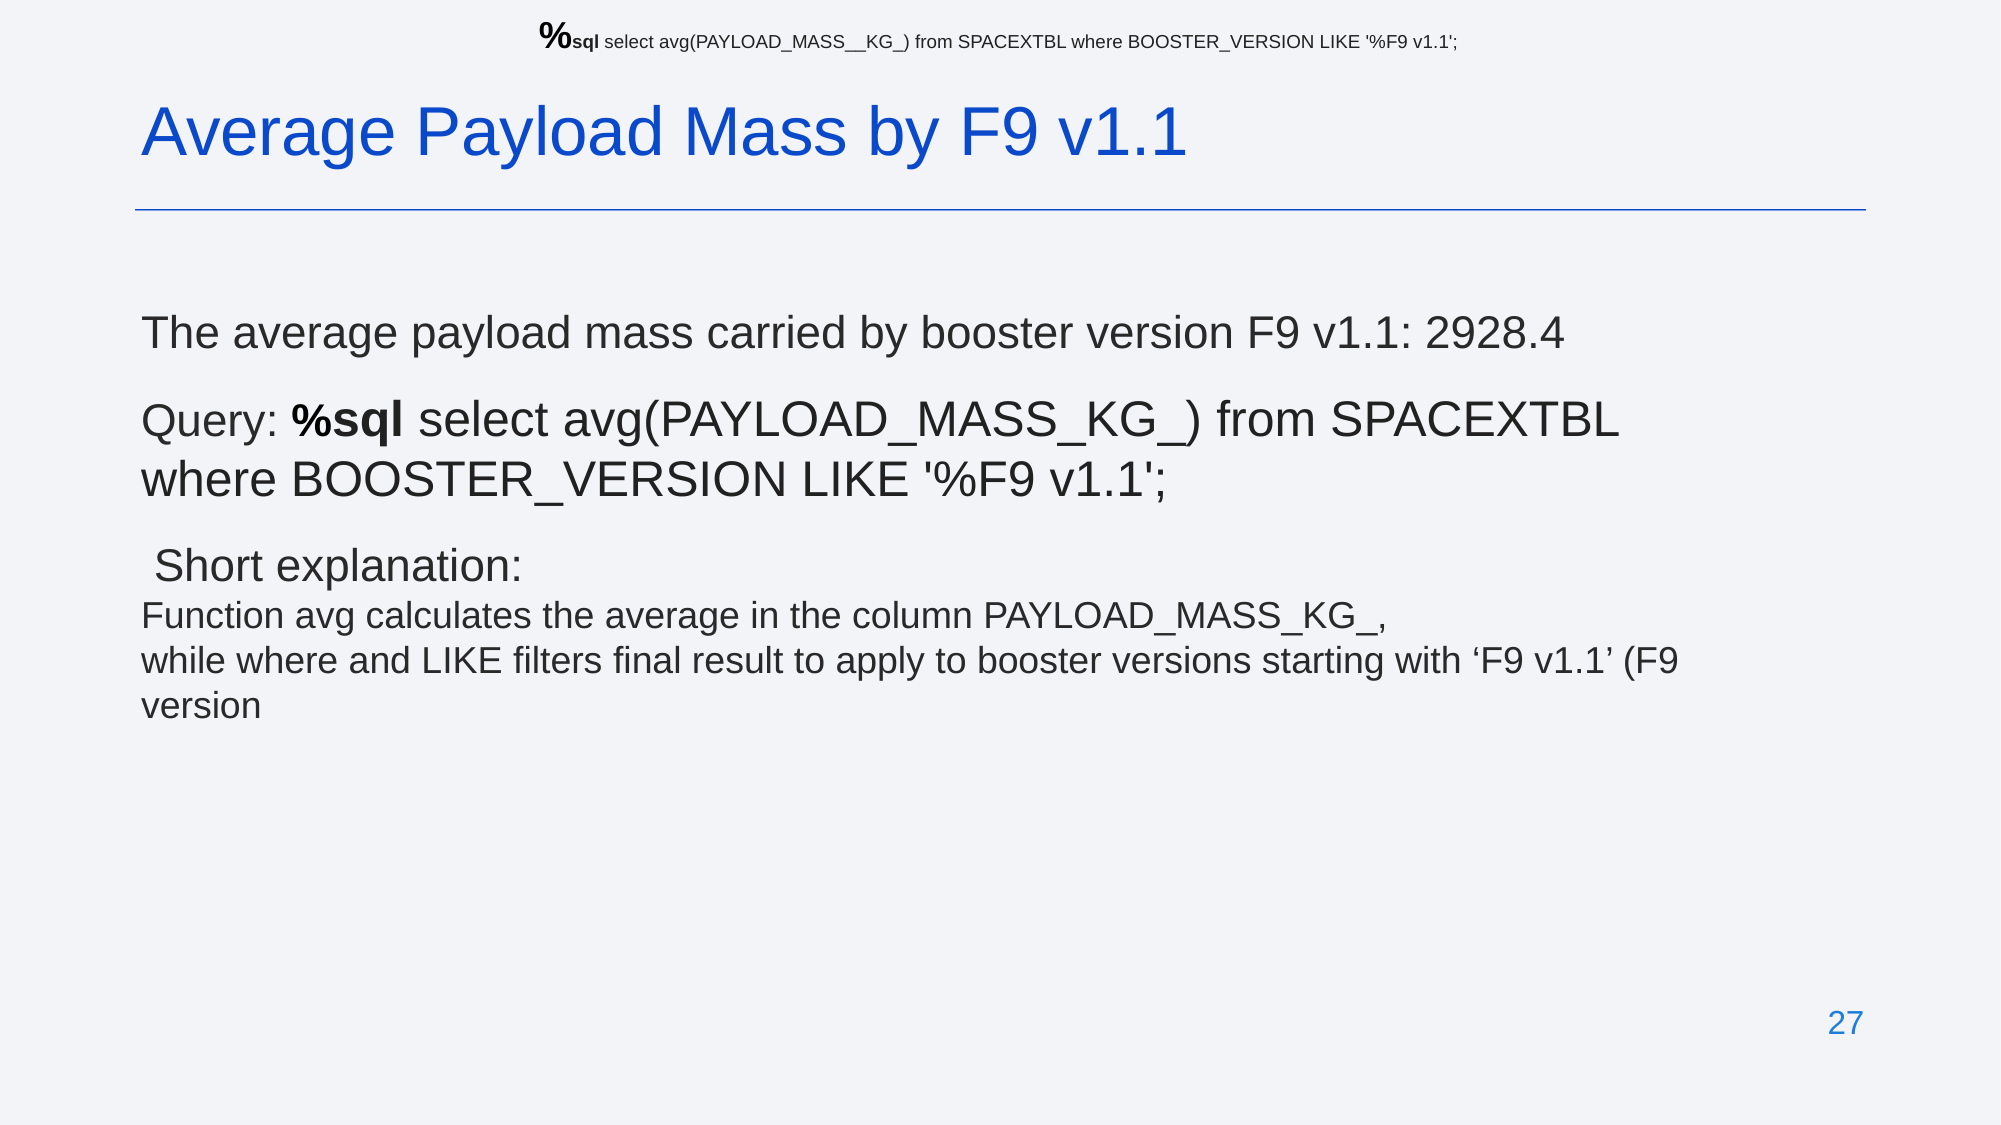

%sql select avg(PAYLOAD_MASS__KG_) from SPACEXTBL where BOOSTER_VERSION LIKE '%F9 v1.1';
Average Payload Mass by F9 v1.1
The average payload mass carried by booster version F9 v1.1: 2928.4
Query: %sql select avg(PAYLOAD_MASS_KG_) from SPACEXTBL where BOOSTER_VERSION LIKE '%F9 v1.1';
 Short explanation:
Function avg calculates the average in the column PAYLOAD_MASS_KG_,
while where and LIKE filters final result to apply to booster versions starting with ‘F9 v1.1’ (F9 version

27